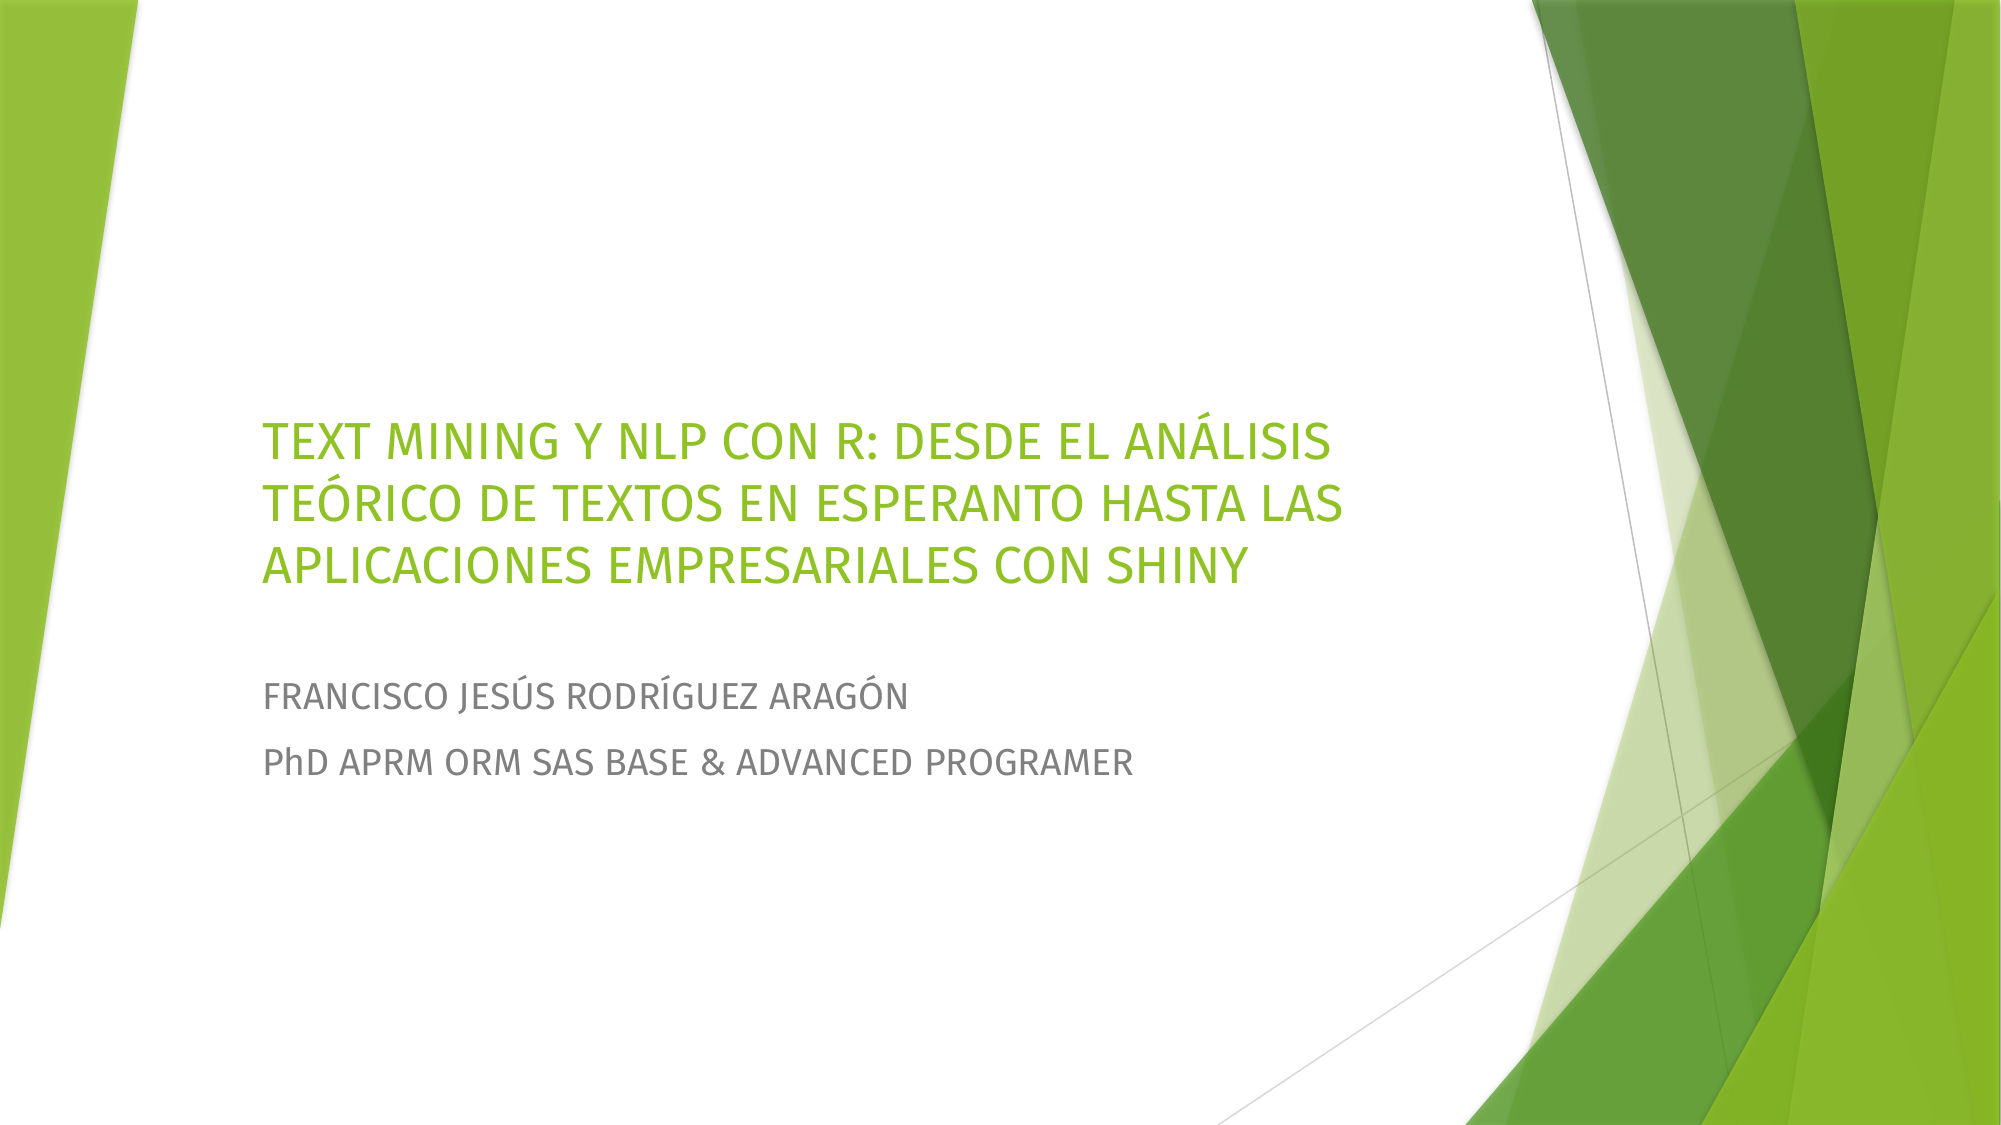

# TEXT MINING Y NLP CON R: DESDE EL ANÁLISIS TEÓRICO DE TEXTOS EN ESPERANTO HASTA LAS APLICACIONES EMPRESARIALES CON SHINY
FRANCISCO JESÚS RODRÍGUEZ ARAGÓN
PhD APRM ORM SAS BASE & ADVANCED PROGRAMER